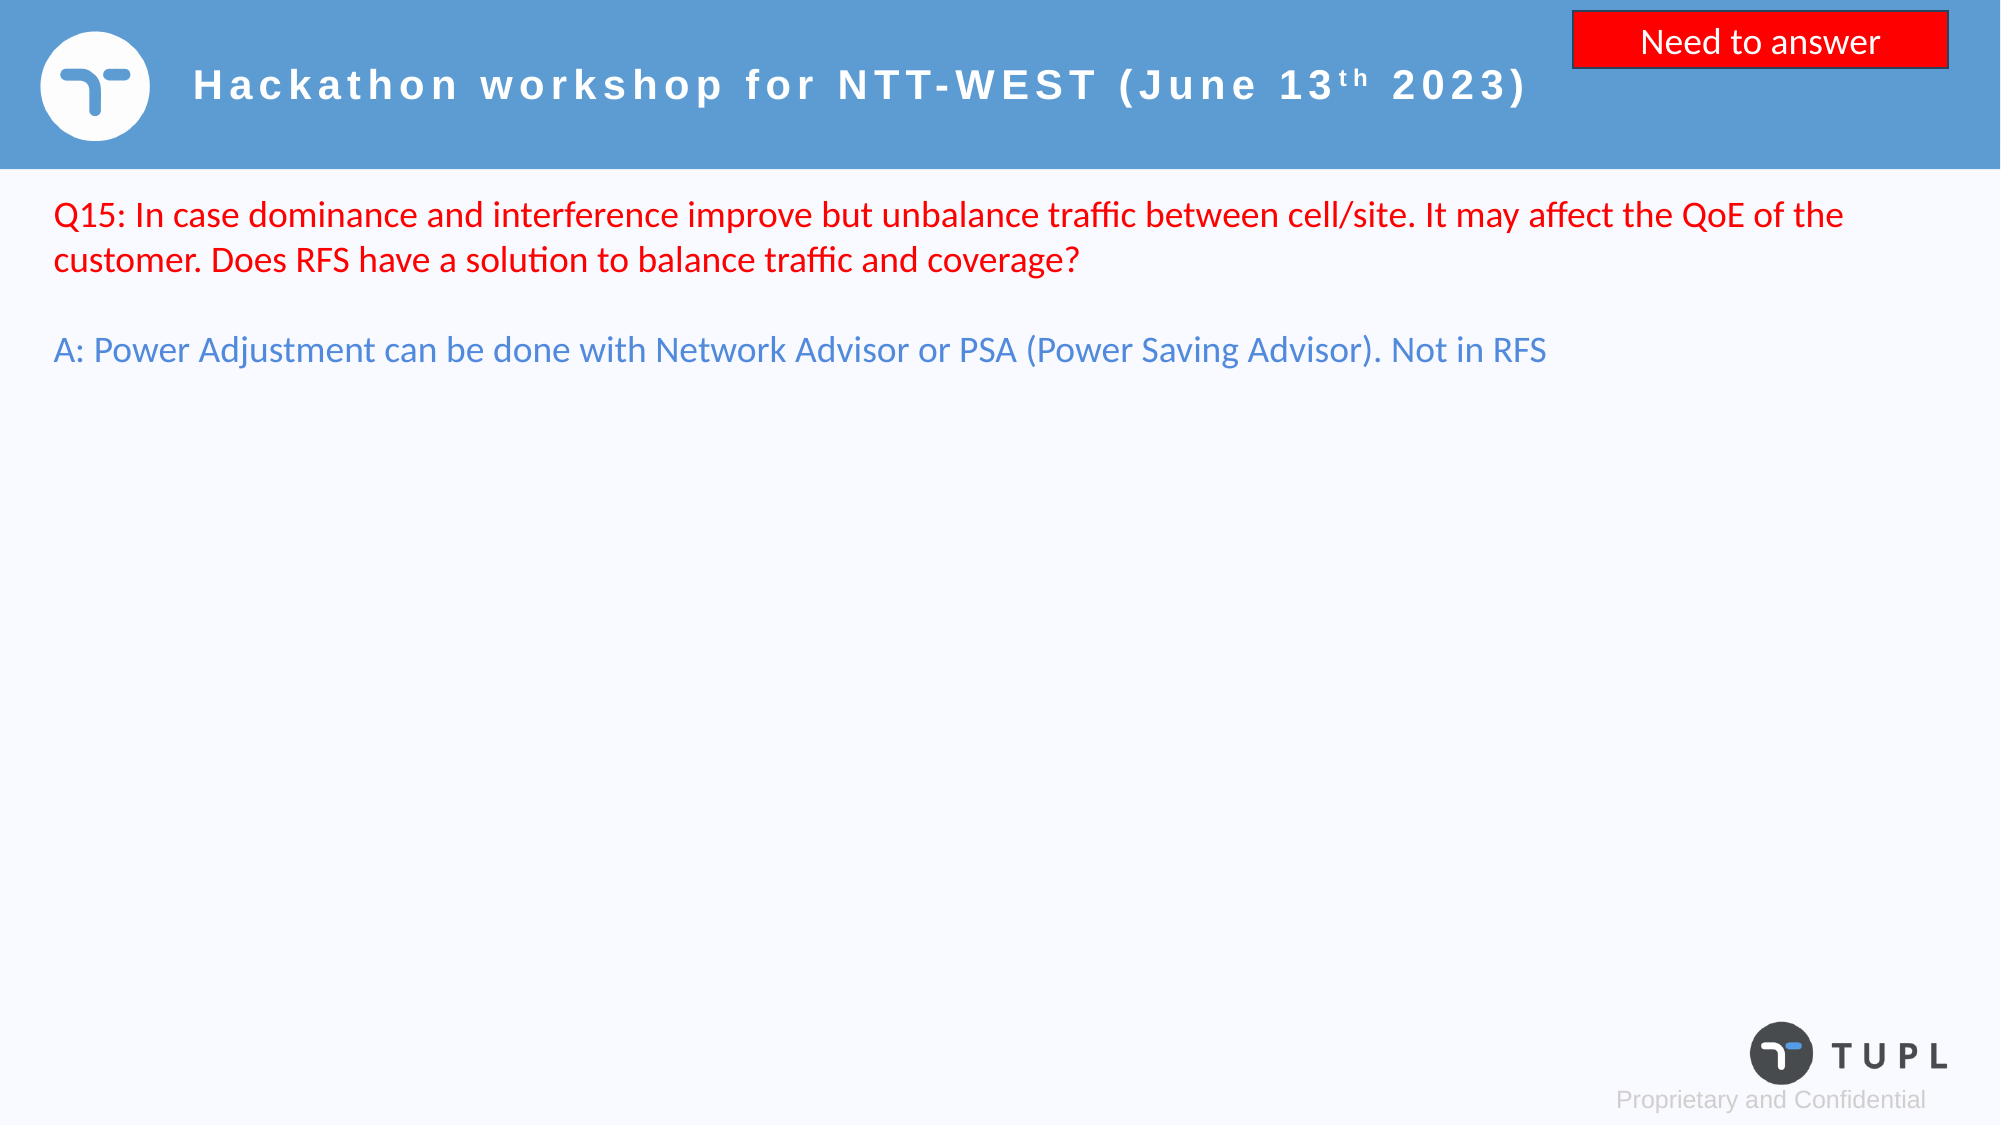

Need to answer
# Hackathon workshop for NTT-WEST (June 13th 2023)
Q15: In case dominance and interference improve but unbalance traffic between cell/site. It may affect the QoE of the customer. Does RFS have a solution to balance traffic and coverage?

A: Power Adjustment can be done with Network Advisor or PSA (Power Saving Advisor). Not in RFS